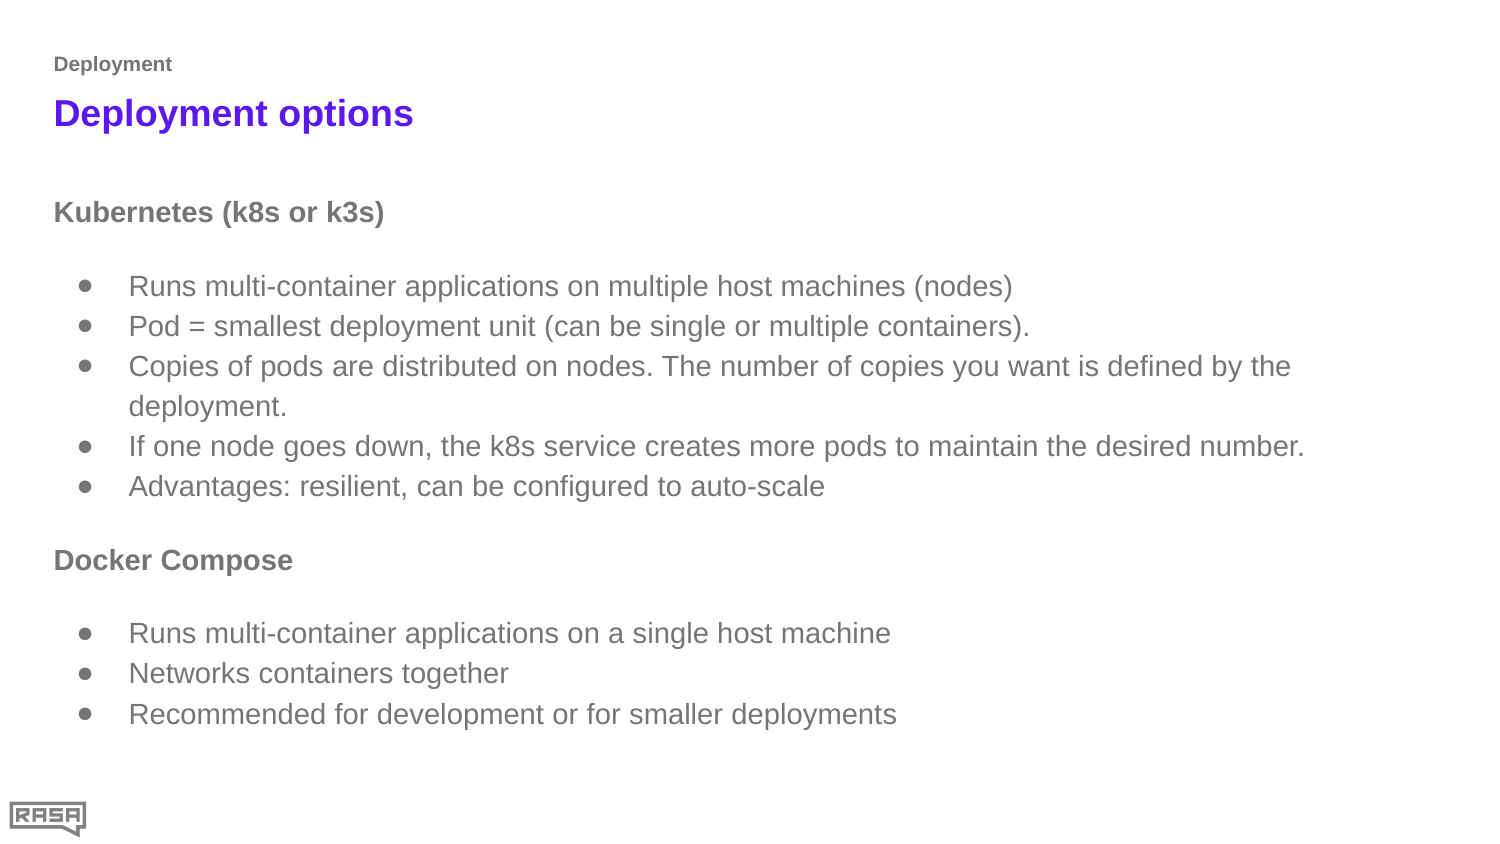

Deployment
# Deployment options
Kubernetes (k8s or k3s)
Runs multi-container applications on multiple host machines (nodes)
Pod = smallest deployment unit (can be single or multiple containers).
Copies of pods are distributed on nodes. The number of copies you want is defined by the deployment.
If one node goes down, the k8s service creates more pods to maintain the desired number.
Advantages: resilient, can be configured to auto-scale
Docker Compose
Runs multi-container applications on a single host machine
Networks containers together
Recommended for development or for smaller deployments